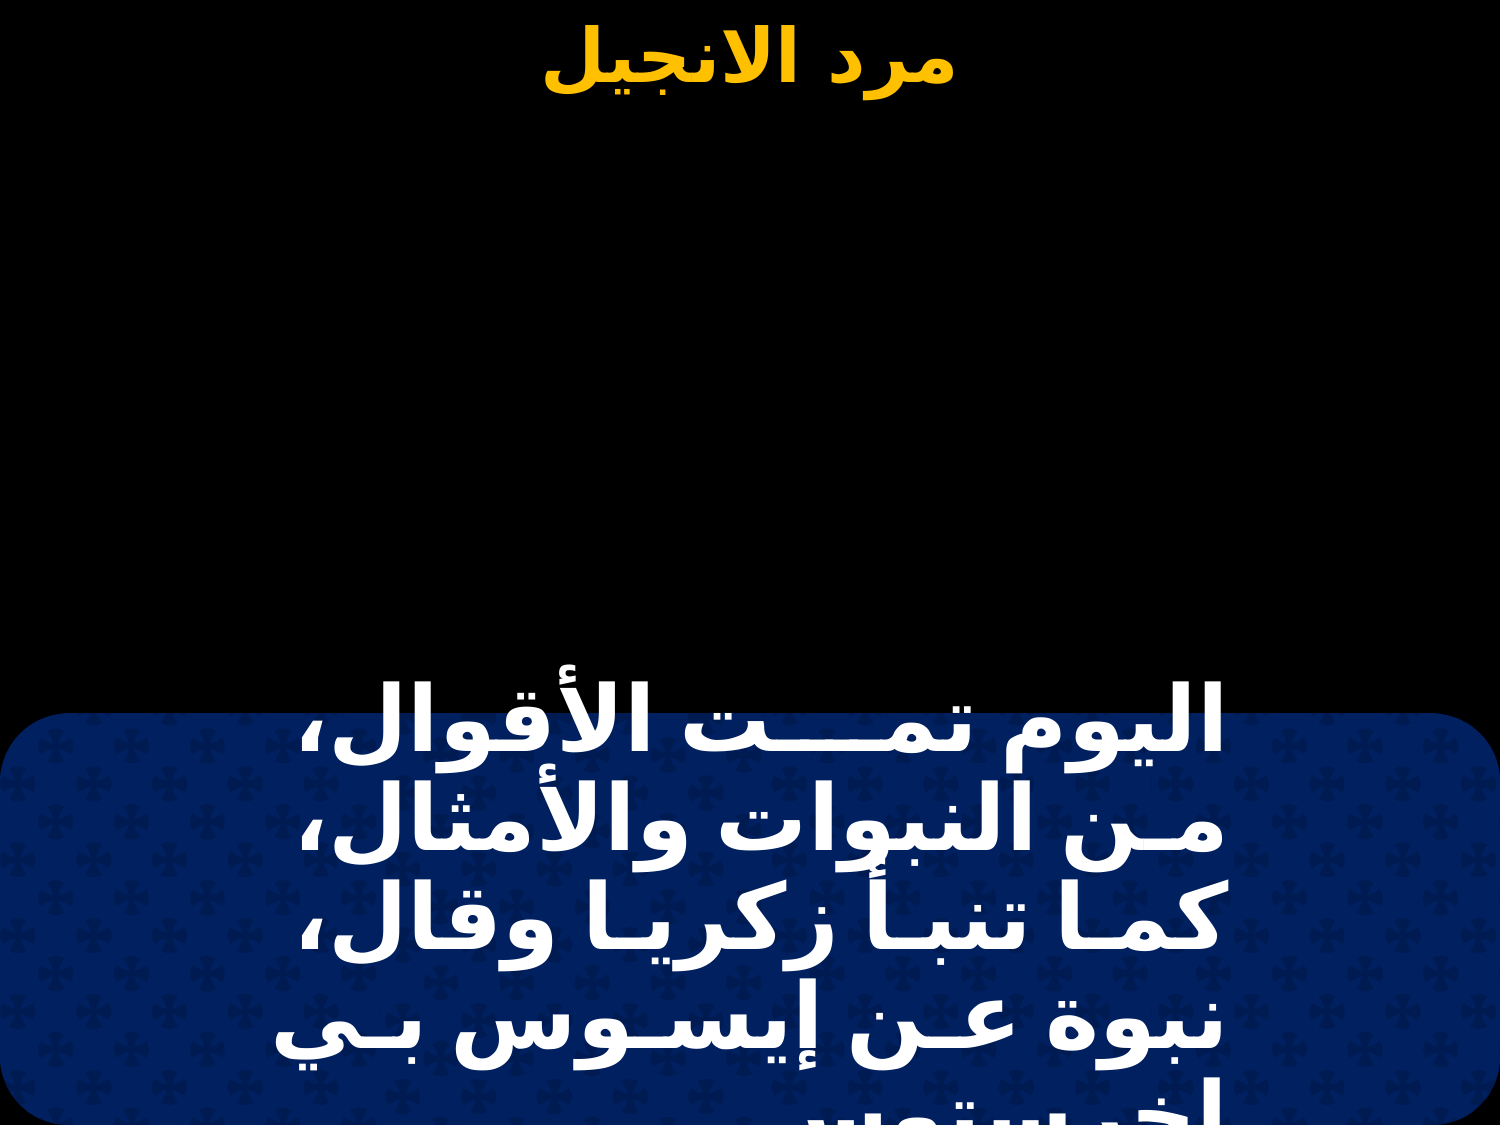

#
اليوم تمت الأقوال،
من النبوات والأمثال،
كما تنبأ زكريا وقال،
نبوة عن إيسوس بي إخرستوس.